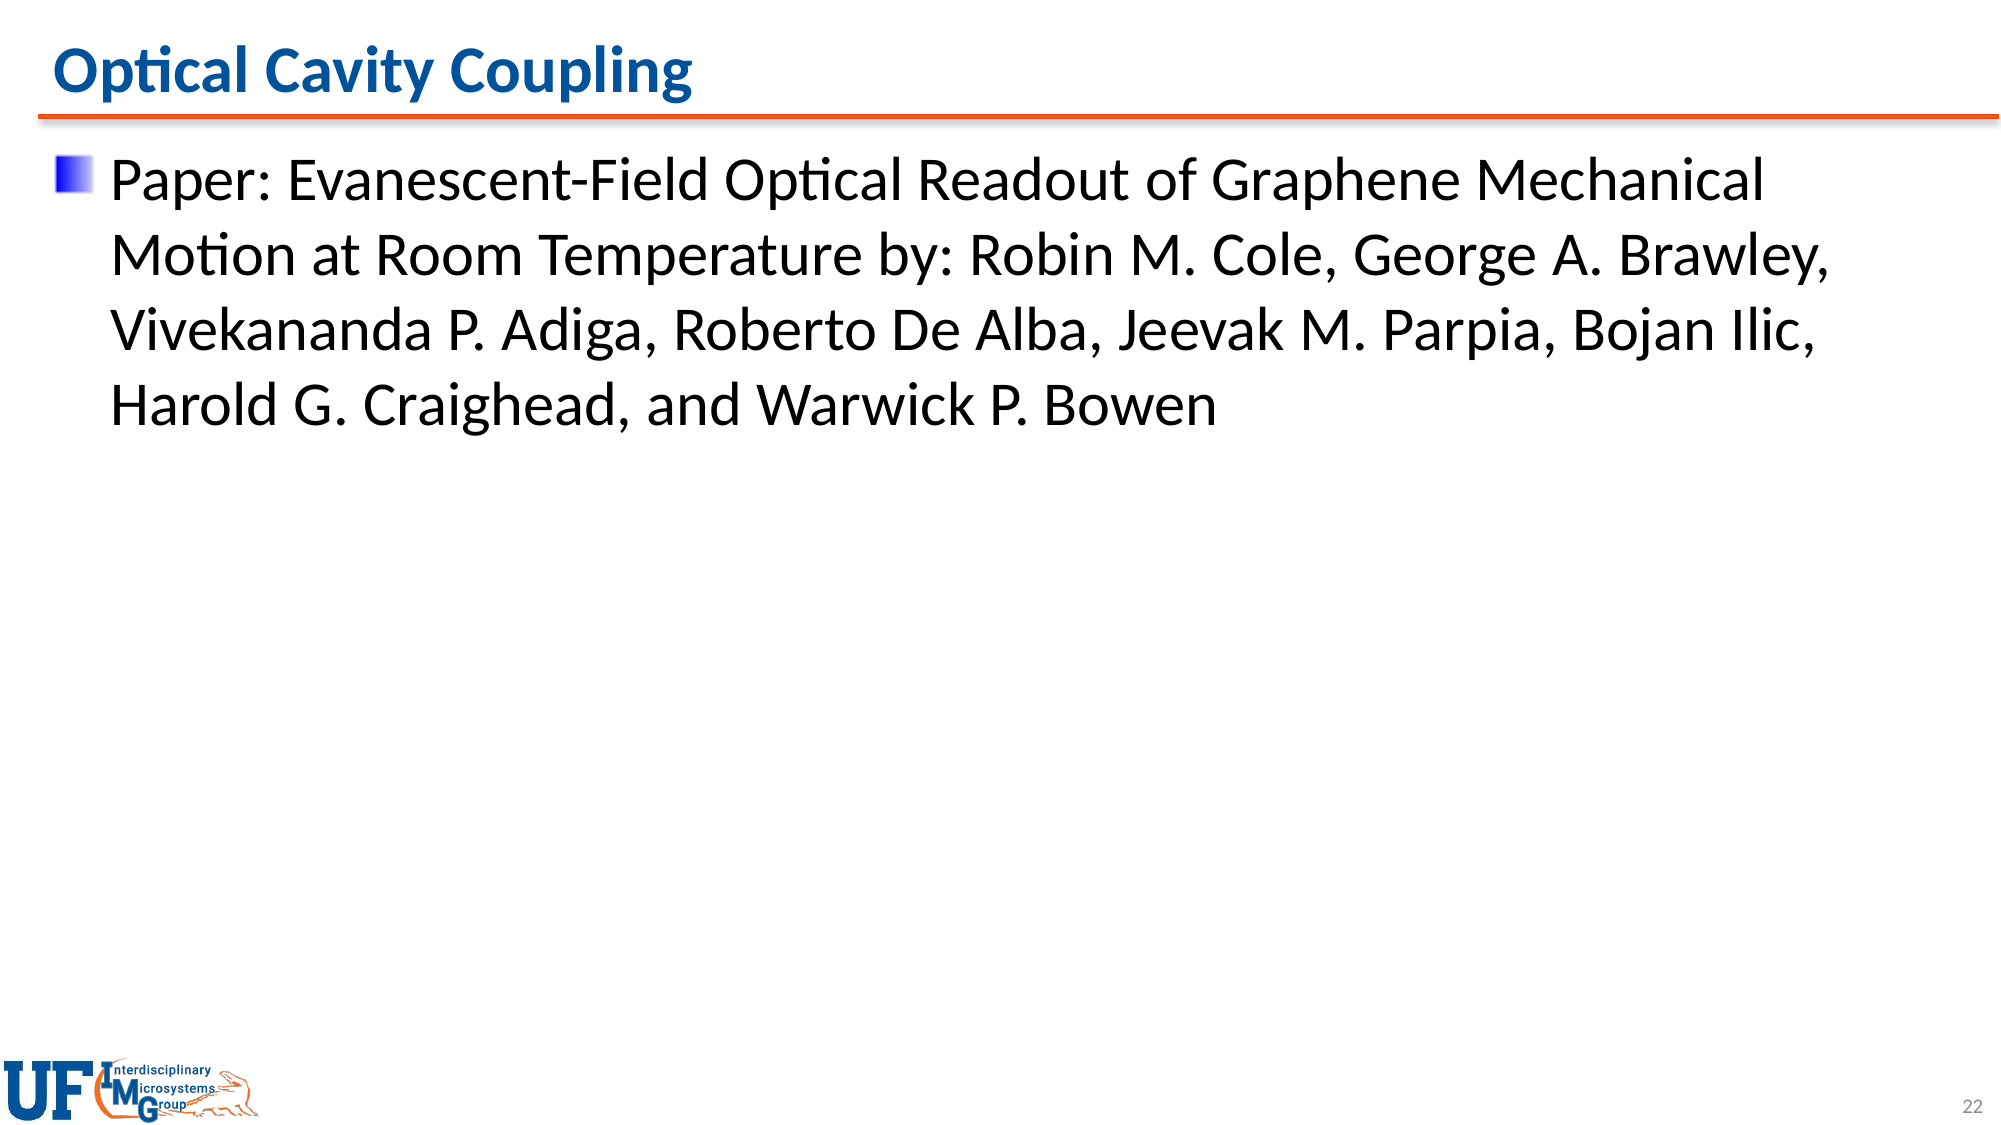

# Optical Cavity Coupling
Paper: Evanescent-Field Optical Readout of Graphene Mechanical Motion at Room Temperature by: Robin M. Cole, George A. Brawley, Vivekananda P. Adiga, Roberto De Alba, Jeevak M. Parpia, Bojan Ilic, Harold G. Craighead, and Warwick P. Bowen
22